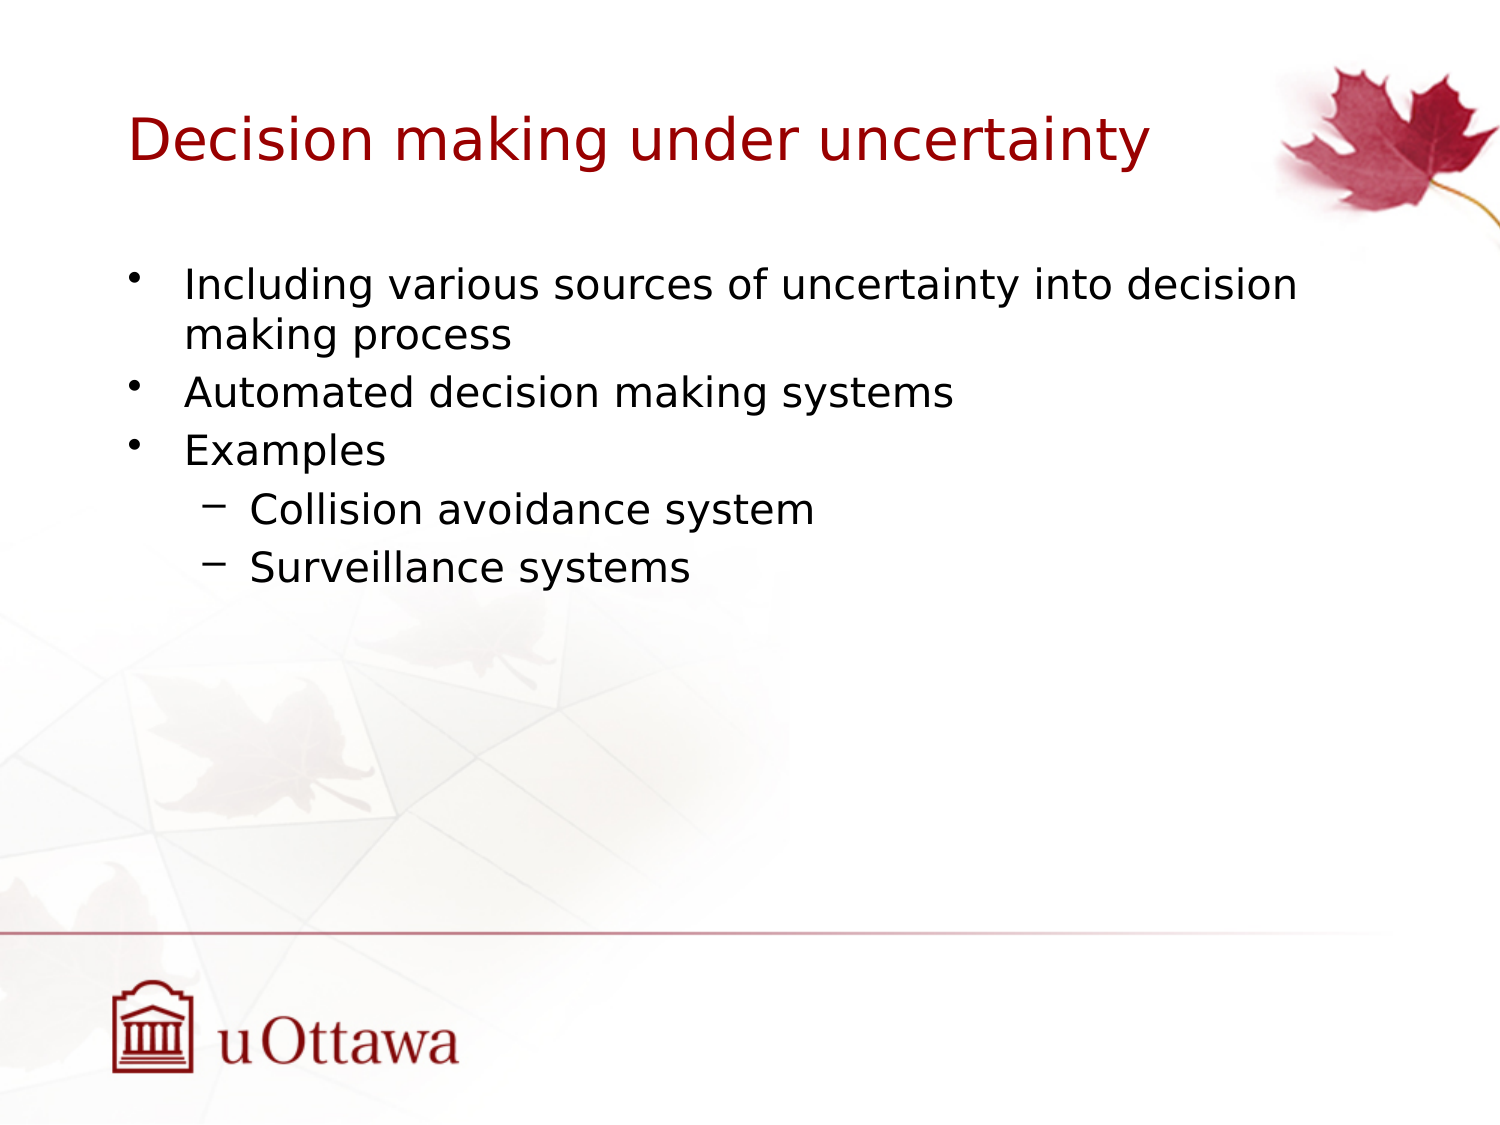

# Decision making under uncertainty
Including various sources of uncertainty into decision making process
Automated decision making systems
Examples
Collision avoidance system
Surveillance systems